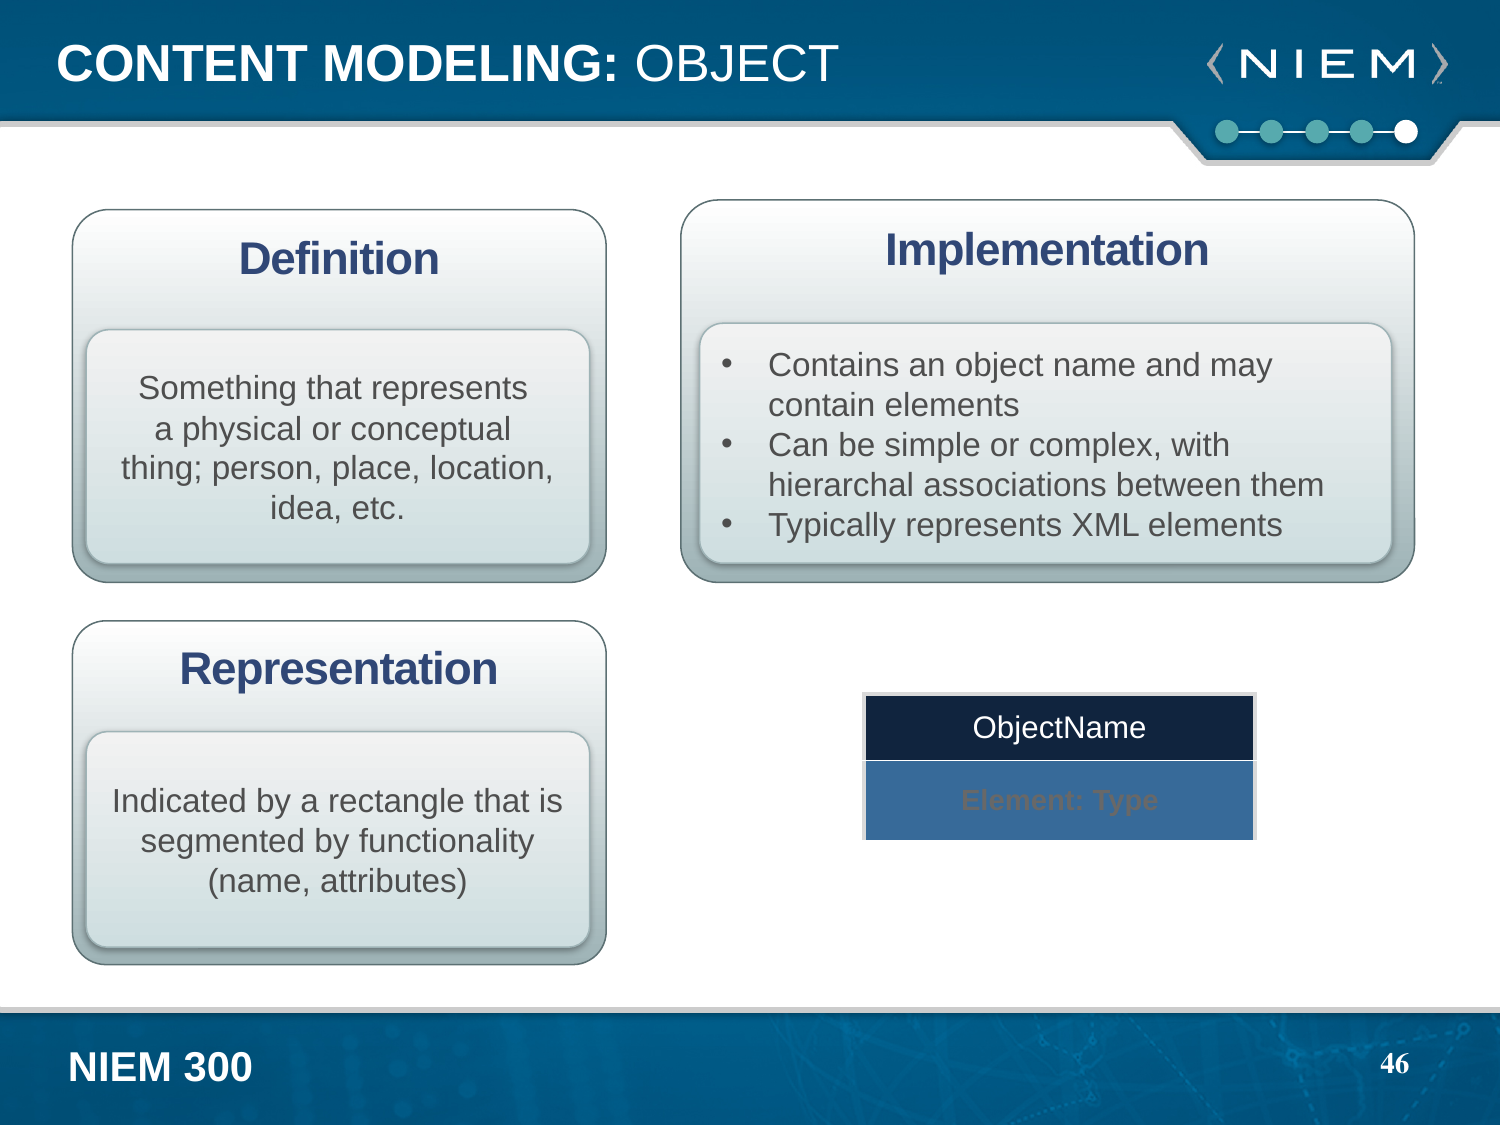

# Content Modeling: Object

Implementation
Contains an object name and may contain elements
Can be simple or complex, with hierarchal associations between them
Typically represents XML elements
Definition
Something that represents
a physical or conceptual
thing; person, place, location, idea, etc.
Representation
Indicated by a rectangle that is segmented by functionality (name, attributes)
| ObjectName |
| --- |
| Element: Type |
46